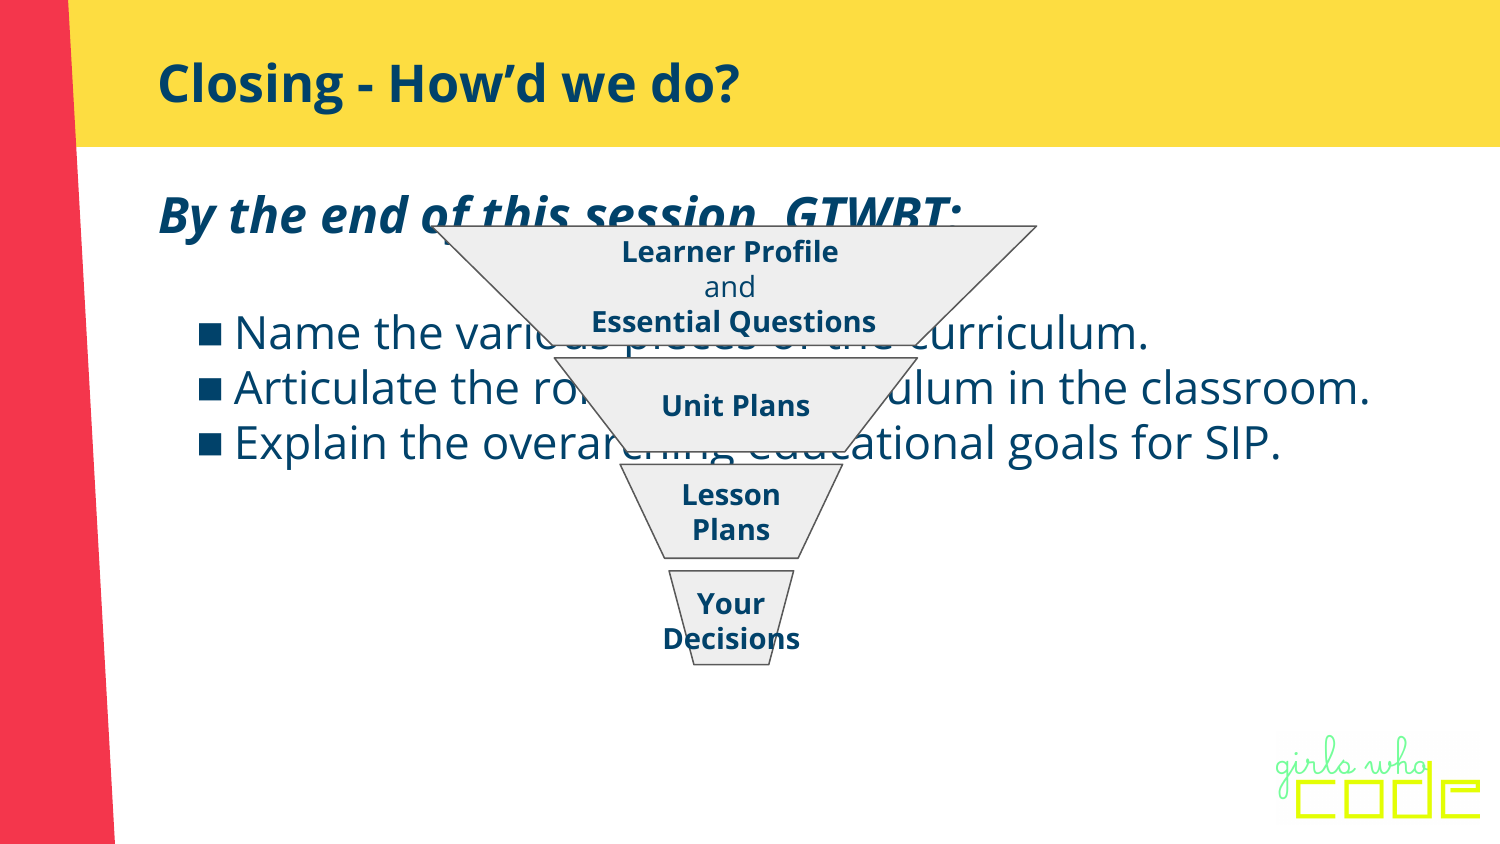

# Closing - How’d we do?
By the end of this session, GTWBT:

Name the various pieces of the curriculum.
Articulate the role of the curriculum in the classroom.
Explain the overarching educational goals for SIP.
Learner Profile
and
Essential Questions
Unit Plans
Lesson Plans
Your
Decisions